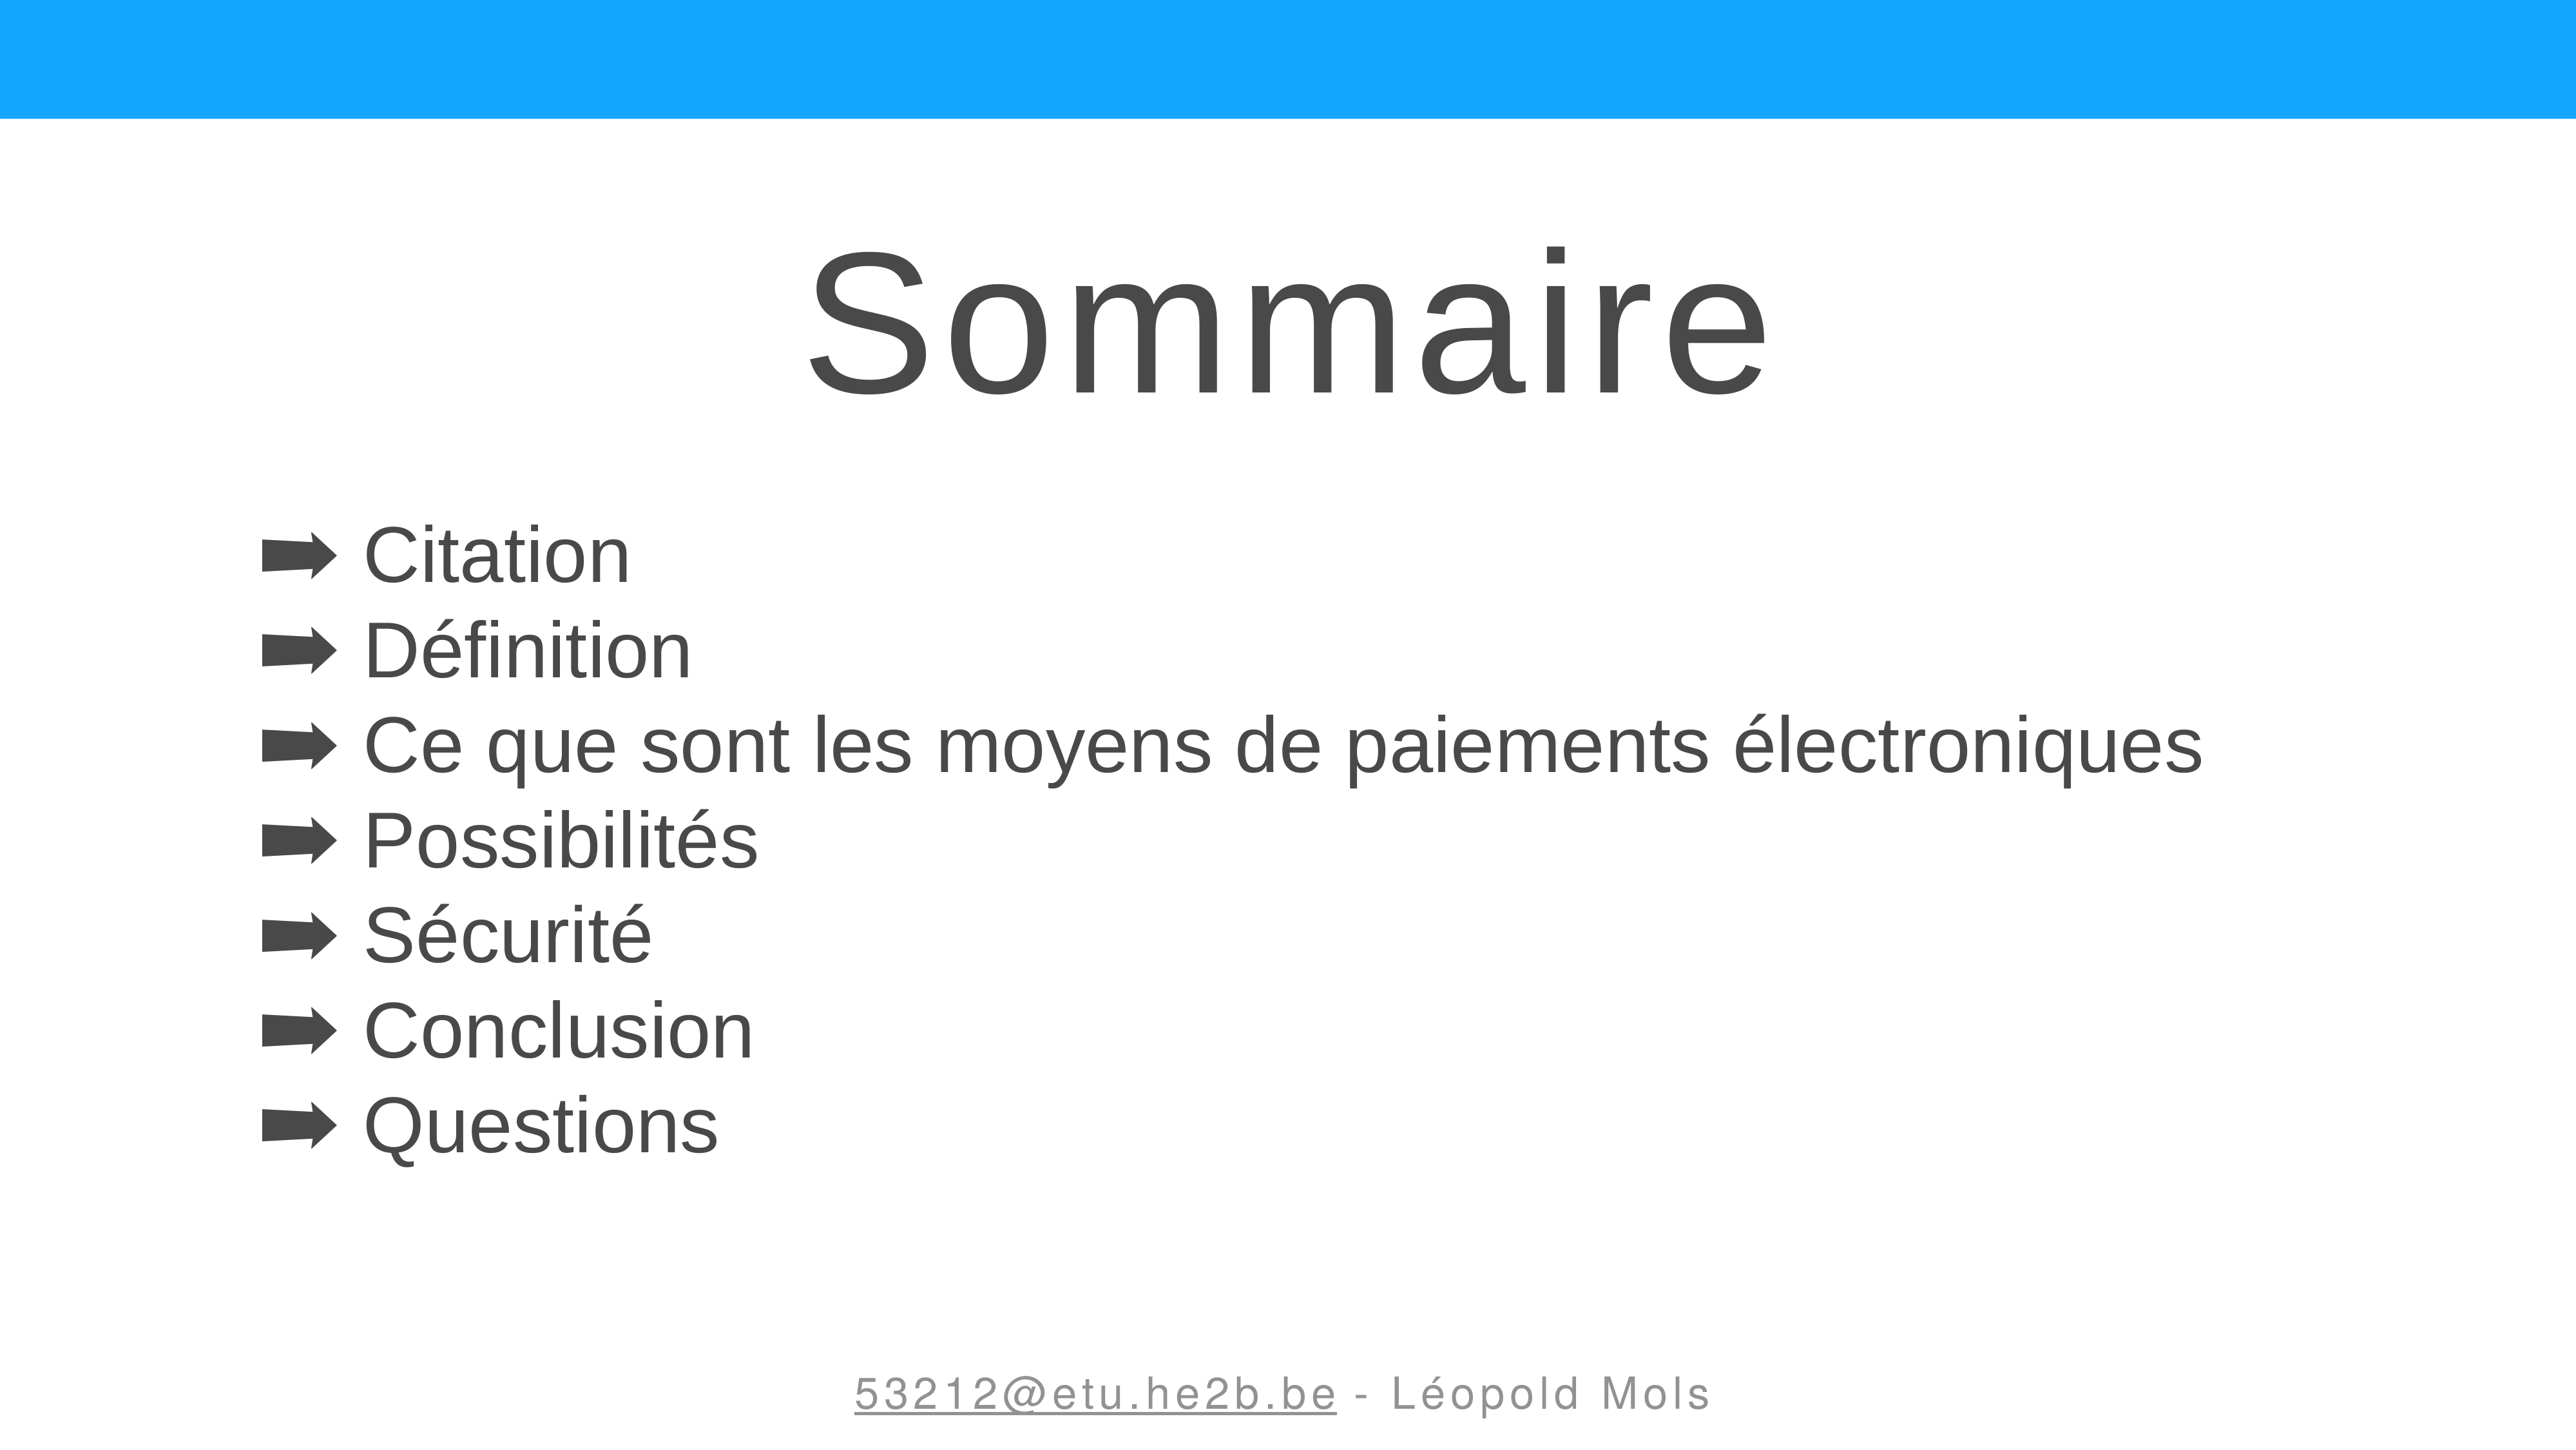

Sommaire
 Citation
 Définition
 Ce que sont les moyens de paiements électroniques
 Possibilités
 Sécurité
 Conclusion
 Questions
2

53212@etu.he2b.be - Léopold Mols